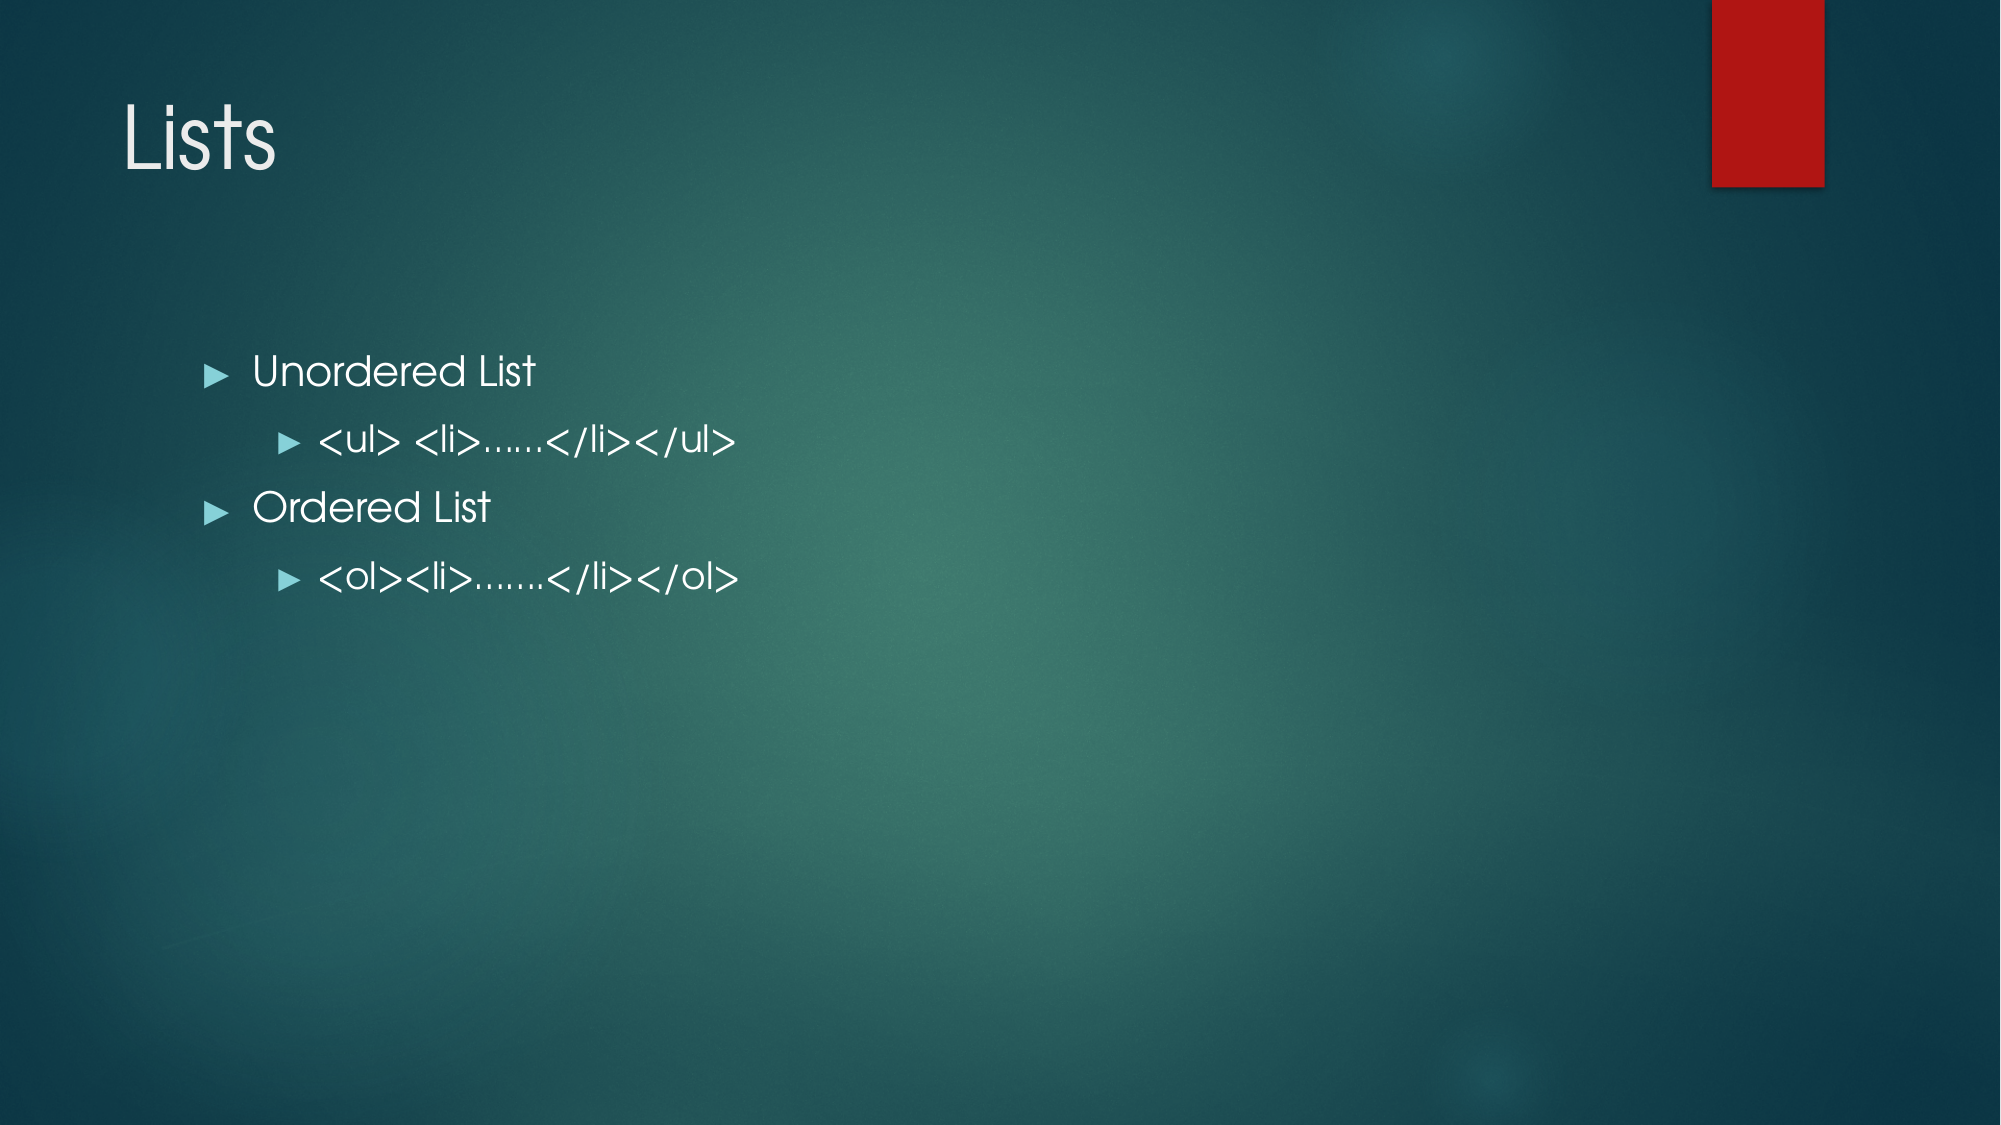

# Lists
Unordered List
<ul> <li>……</li></ul>
Ordered List
<ol><li>…….</li></ol>